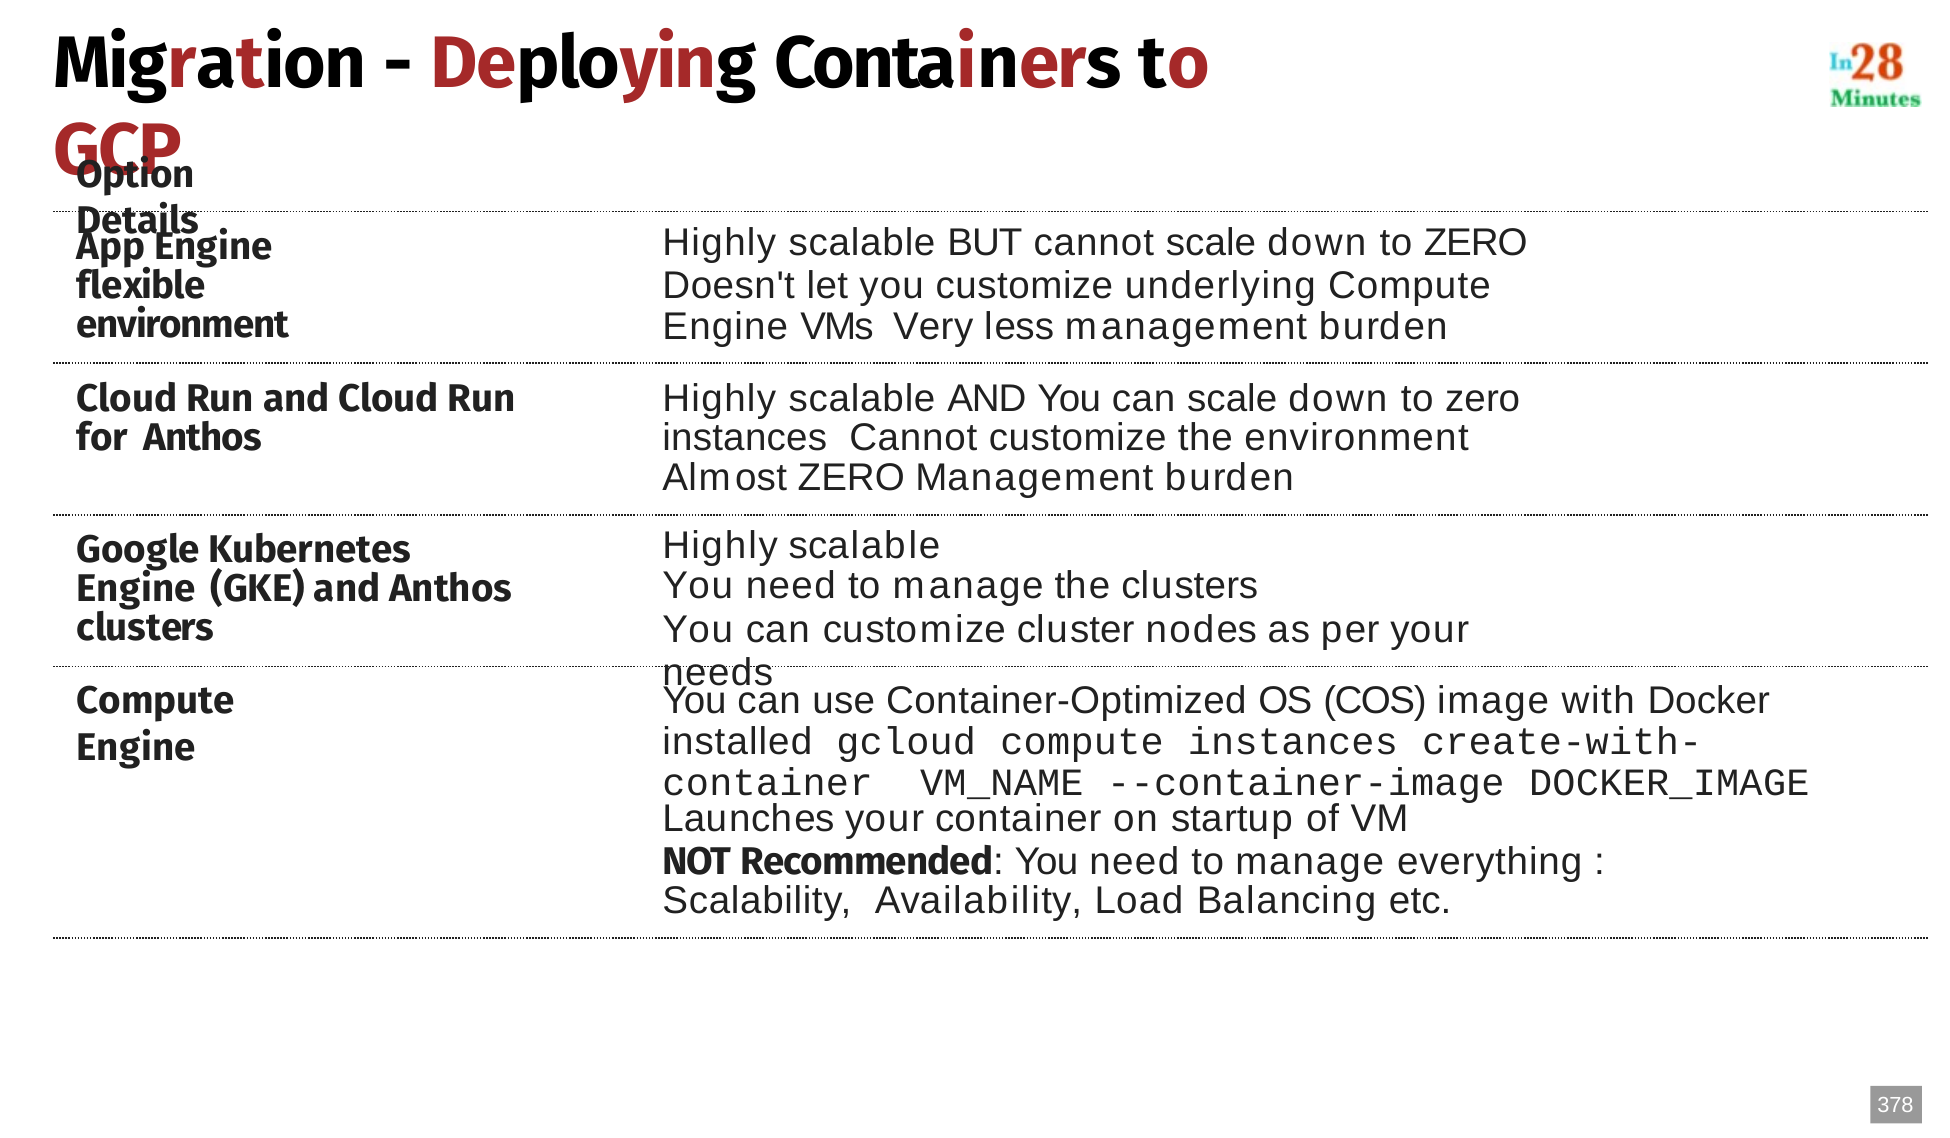

# Migration - Deploying Containers to GCP
Option	Details

App Engine flexible  environment
Highly scalable BUT cannot scale down to ZERO
Doesn't let you customize underlying Compute Engine VMs  Very less management burden

Cloud Run and Cloud Run for  Anthos
Highly scalable AND You can scale down to zero instances  Cannot customize the environment
Almost ZERO Management burden

Google Kubernetes Engine  (GKE) and Anthos clusters
Highly scalable
You need to manage the clusters
You can customize cluster nodes as per your needs

Compute Engine
You can use Container-Optimized OS (COS) image with Docker installed  gcloud compute instances create-with-container  VM_NAME --container-image DOCKER_IMAGE
Launches your container on startup of VM
NOT Recommended: You need to manage everything : Scalability,  Availability, Load Balancing etc.

378